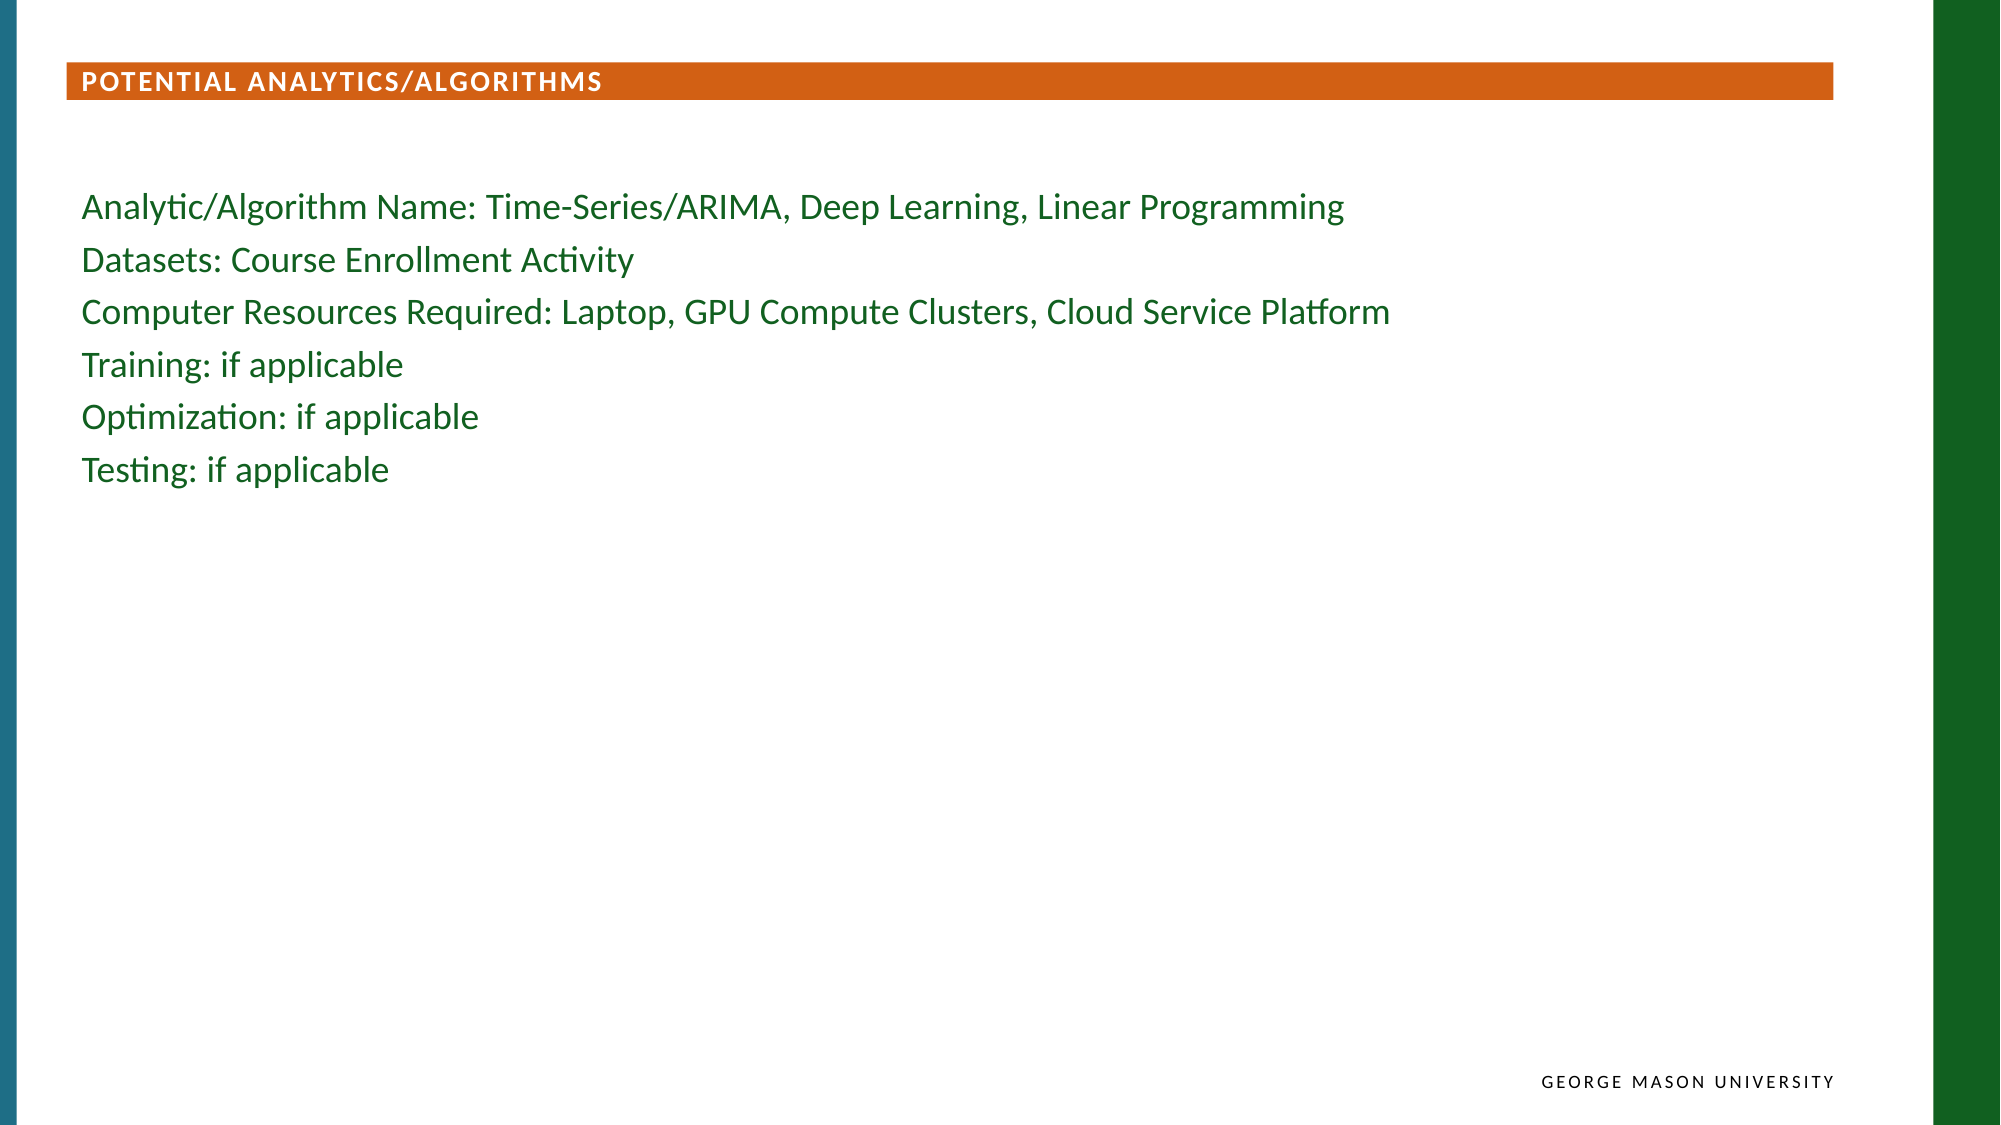

Potential Analytics/algorithms
Analytic/Algorithm Name: Time-Series/ARIMA, Deep Learning, Linear Programming
Datasets: Course Enrollment Activity
Computer Resources Required: Laptop, GPU Compute Clusters, Cloud Service Platform
Training: if applicable
Optimization: if applicable
Testing: if applicable